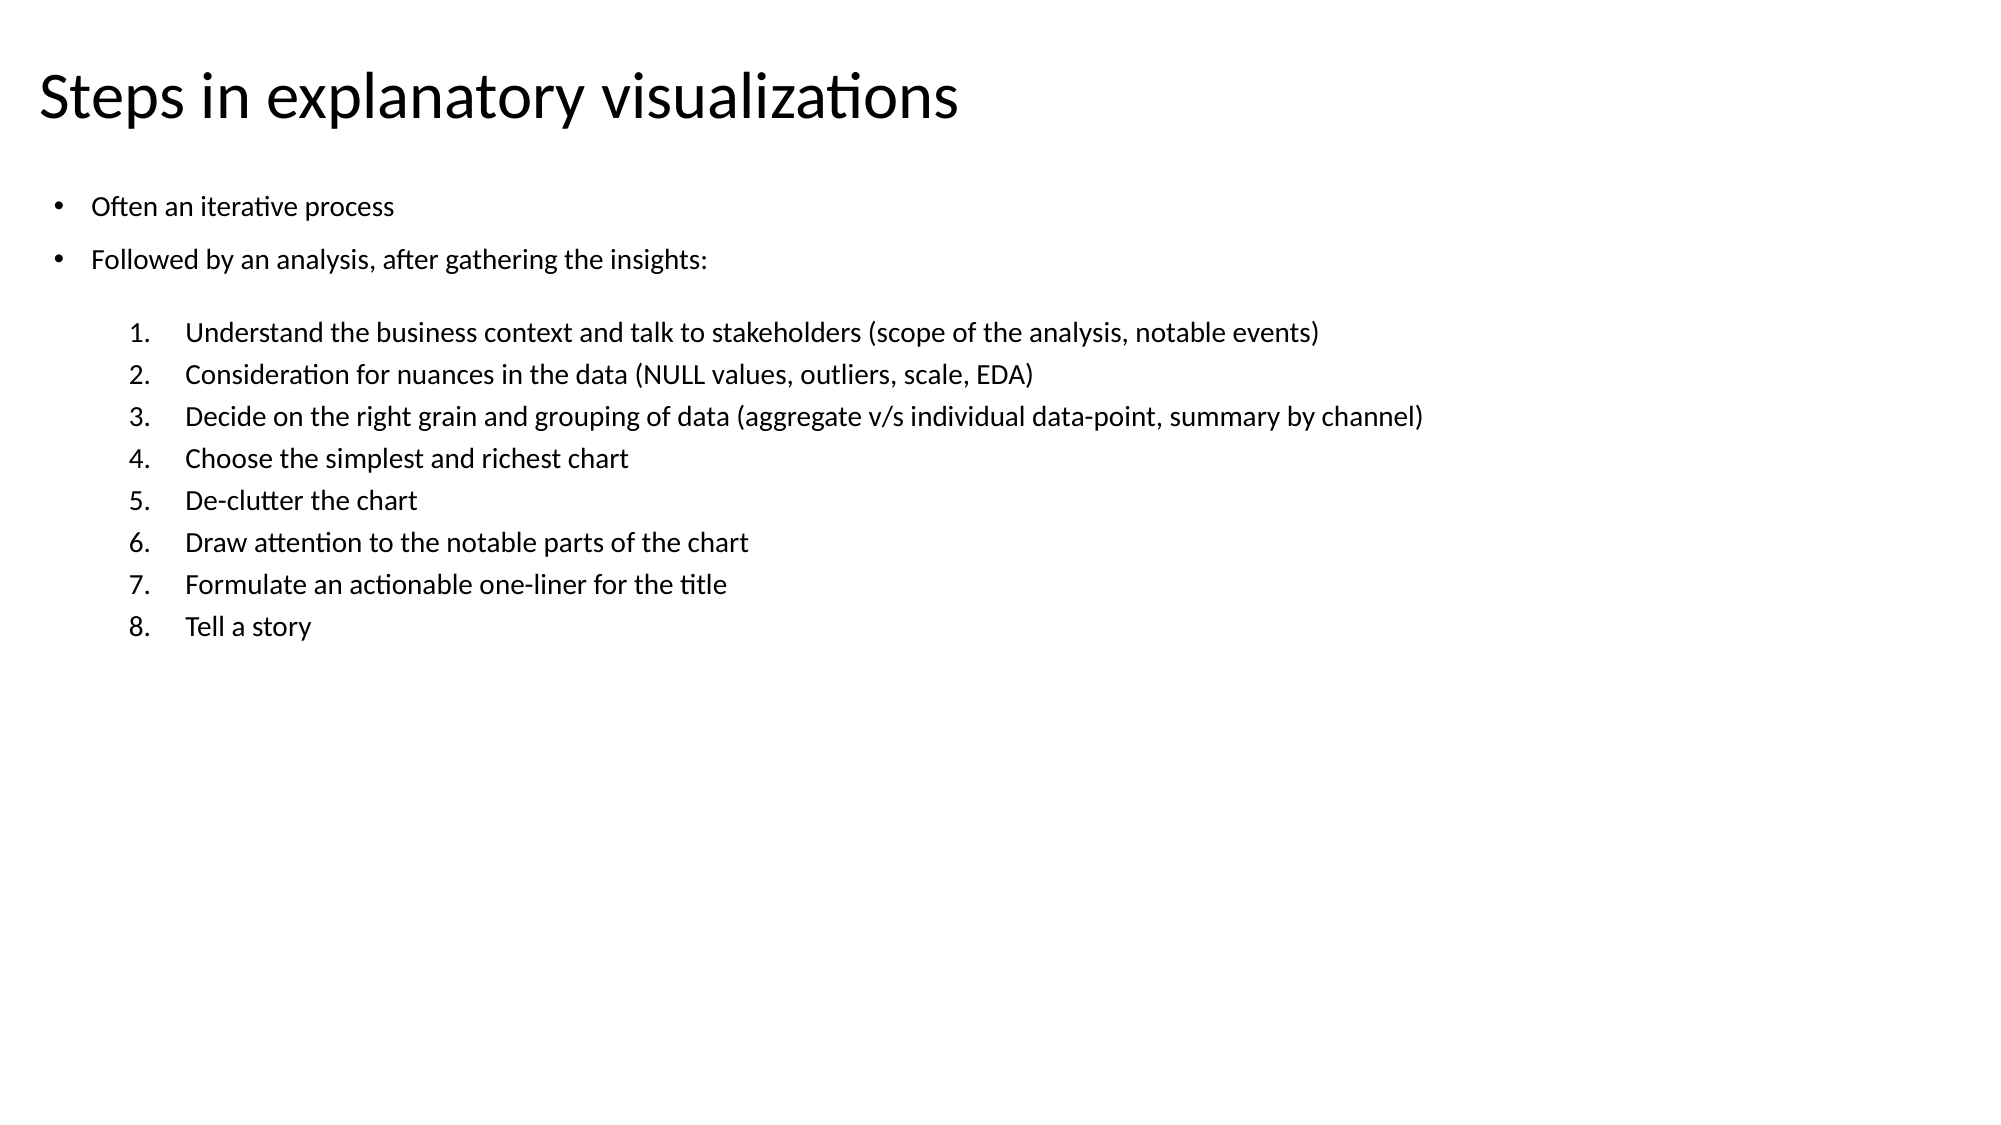

# Steps in explanatory visualizations
Often an iterative process
Followed by an analysis, after gathering the insights:
Understand the business context and talk to stakeholders (scope of the analysis, notable events)
Consideration for nuances in the data (NULL values, outliers, scale, EDA)
Decide on the right grain and grouping of data (aggregate v/s individual data-point, summary by channel)
Choose the simplest and richest chart
De-clutter the chart
Draw attention to the notable parts of the chart
Formulate an actionable one-liner for the title
Tell a story